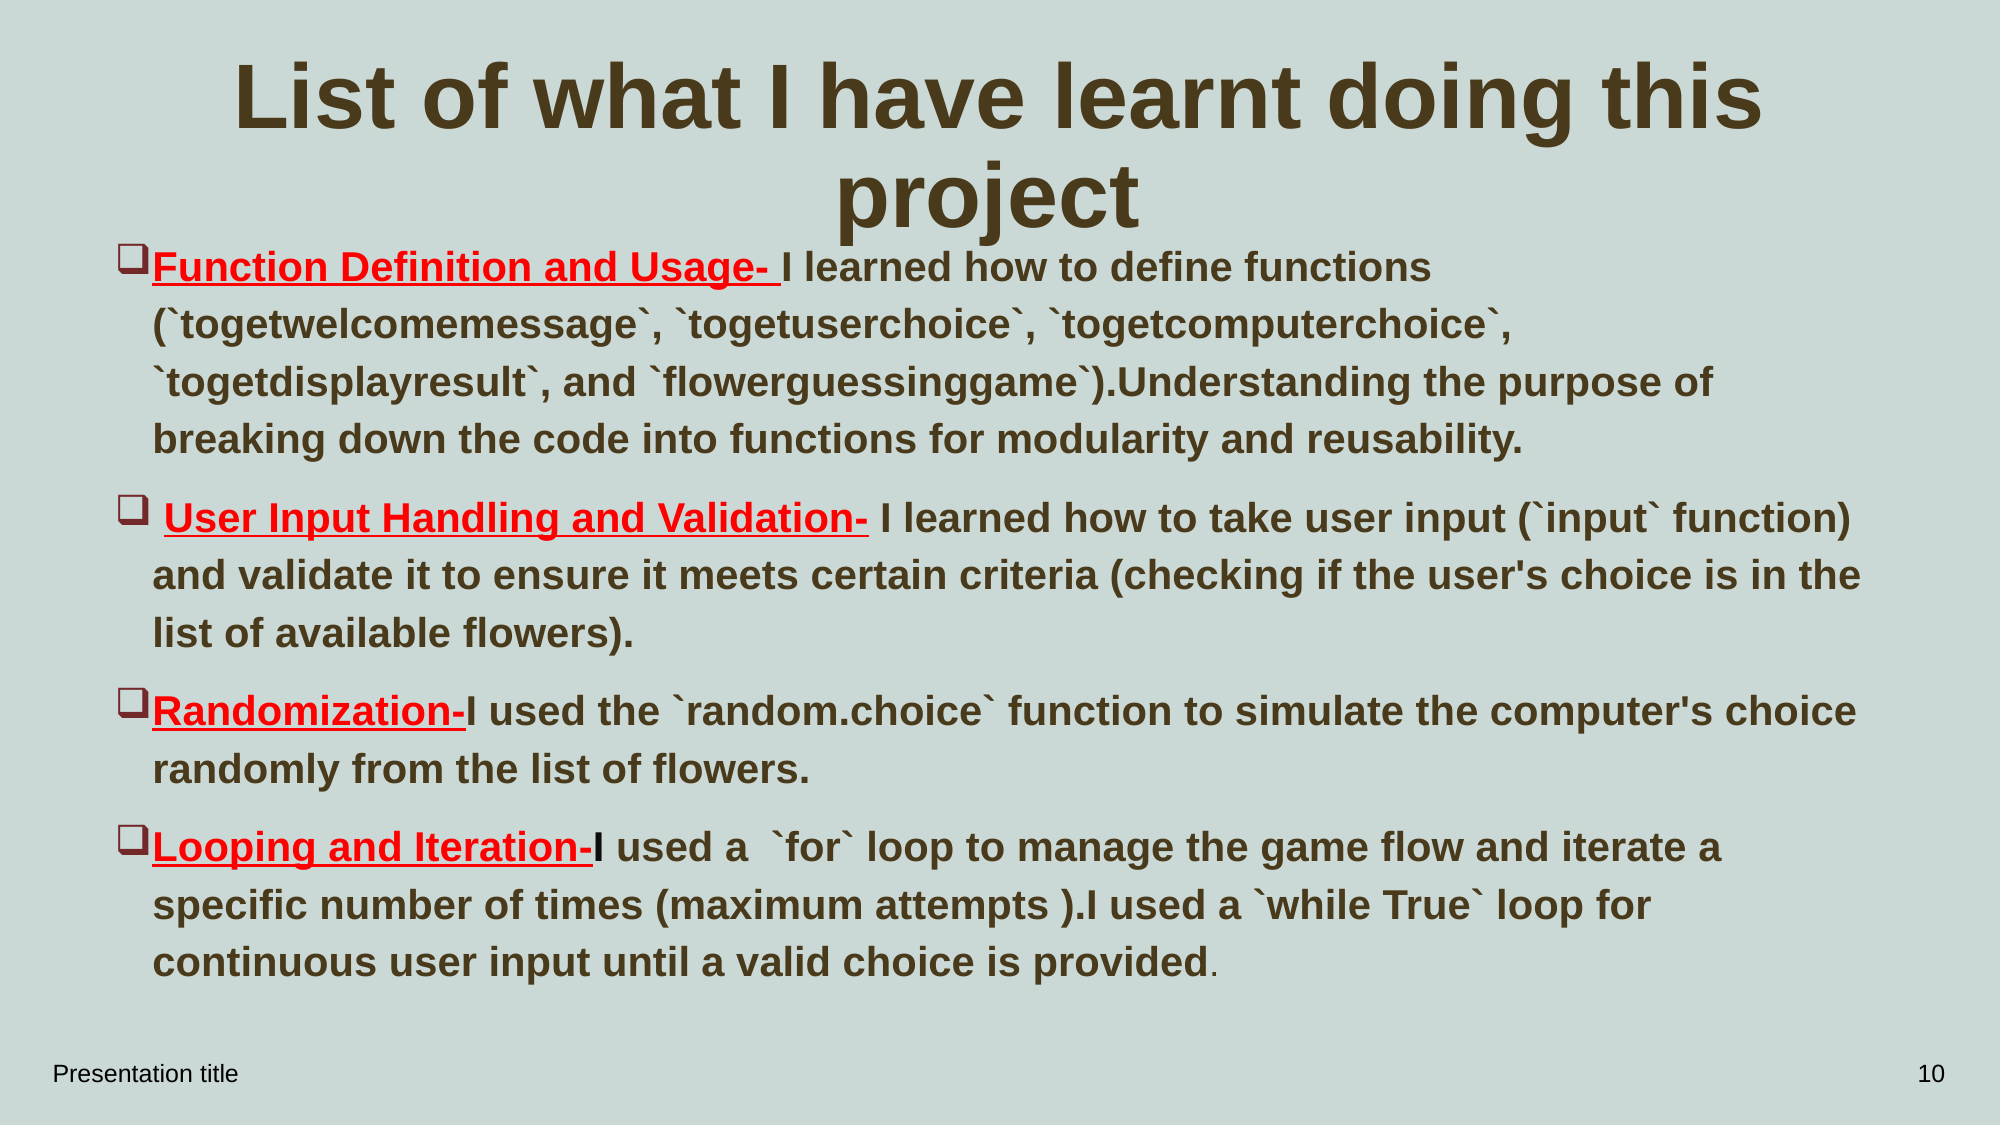

# List of what I have learnt doing this project
Function Definition and Usage- I learned how to define functions (`togetwelcomemessage`, `togetuserchoice`, `togetcomputerchoice`, `togetdisplayresult`, and `flowerguessinggame`).Understanding the purpose of breaking down the code into functions for modularity and reusability.
 User Input Handling and Validation- I learned how to take user input (`input` function) and validate it to ensure it meets certain criteria (checking if the user's choice is in the list of available flowers).
Randomization-I used the `random.choice` function to simulate the computer's choice randomly from the list of flowers.
Looping and Iteration-I used a  `for` loop to manage the game flow and iterate a specific number of times (maximum attempts ).I used a `while True` loop for continuous user input until a valid choice is provided.
Presentation title
10